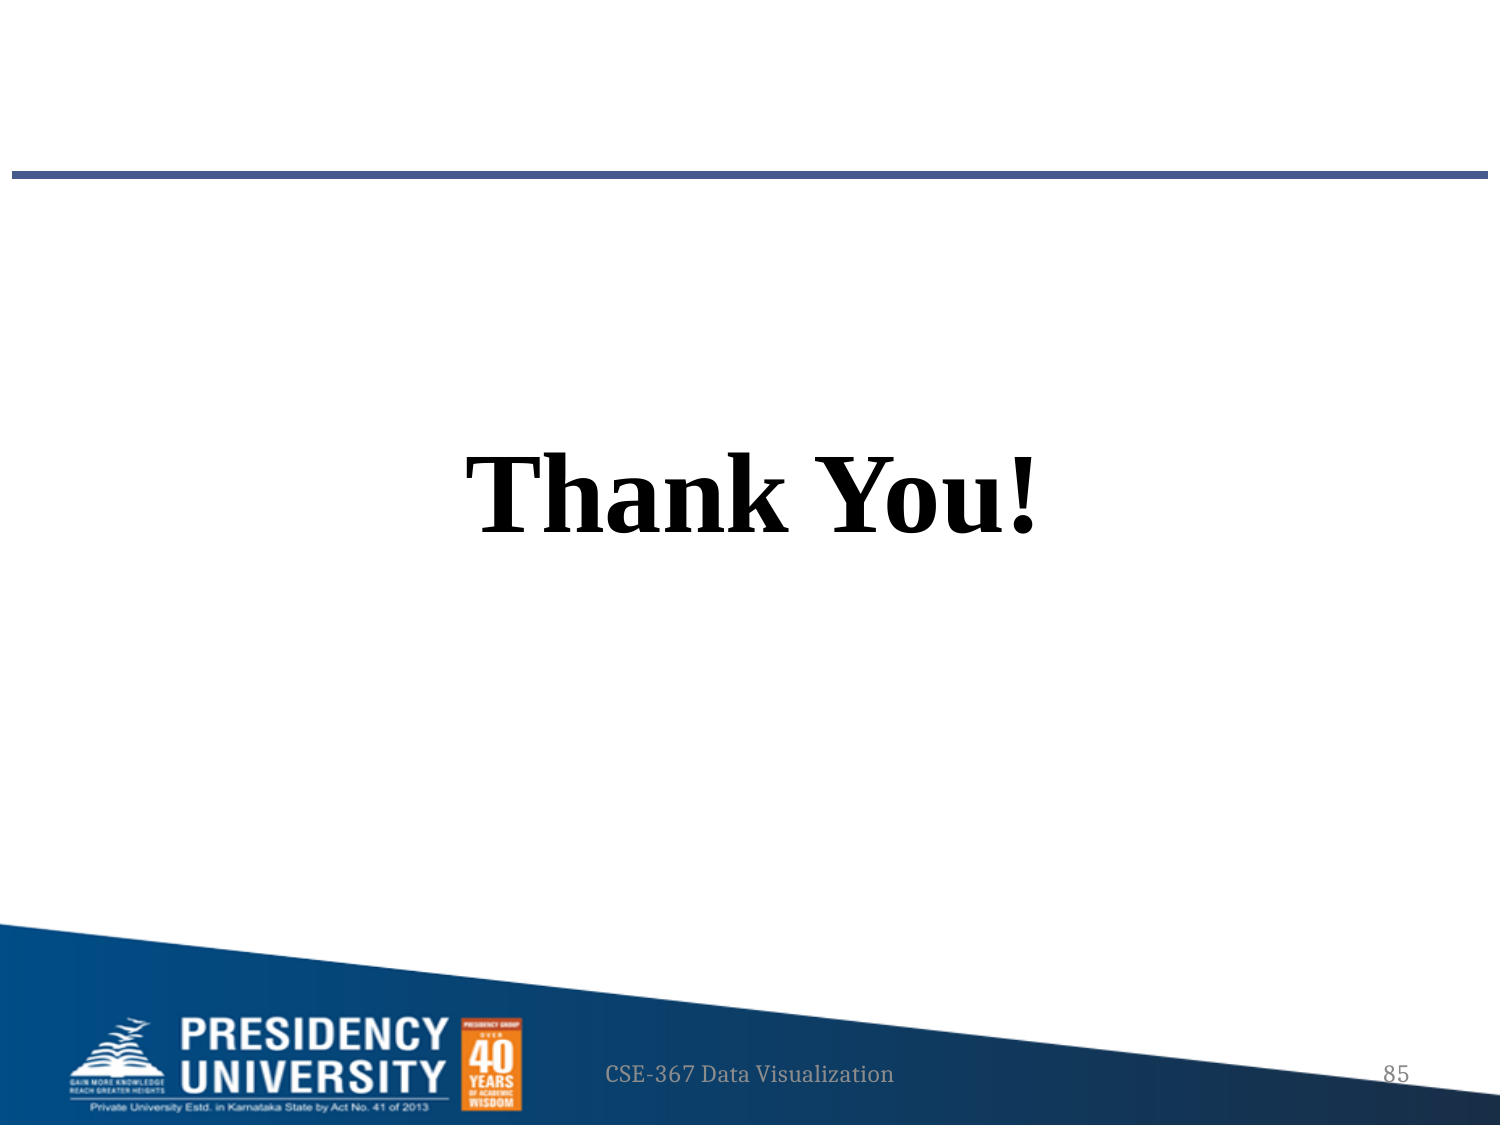

# Thank You!
CSE-367 Data Visualization
85